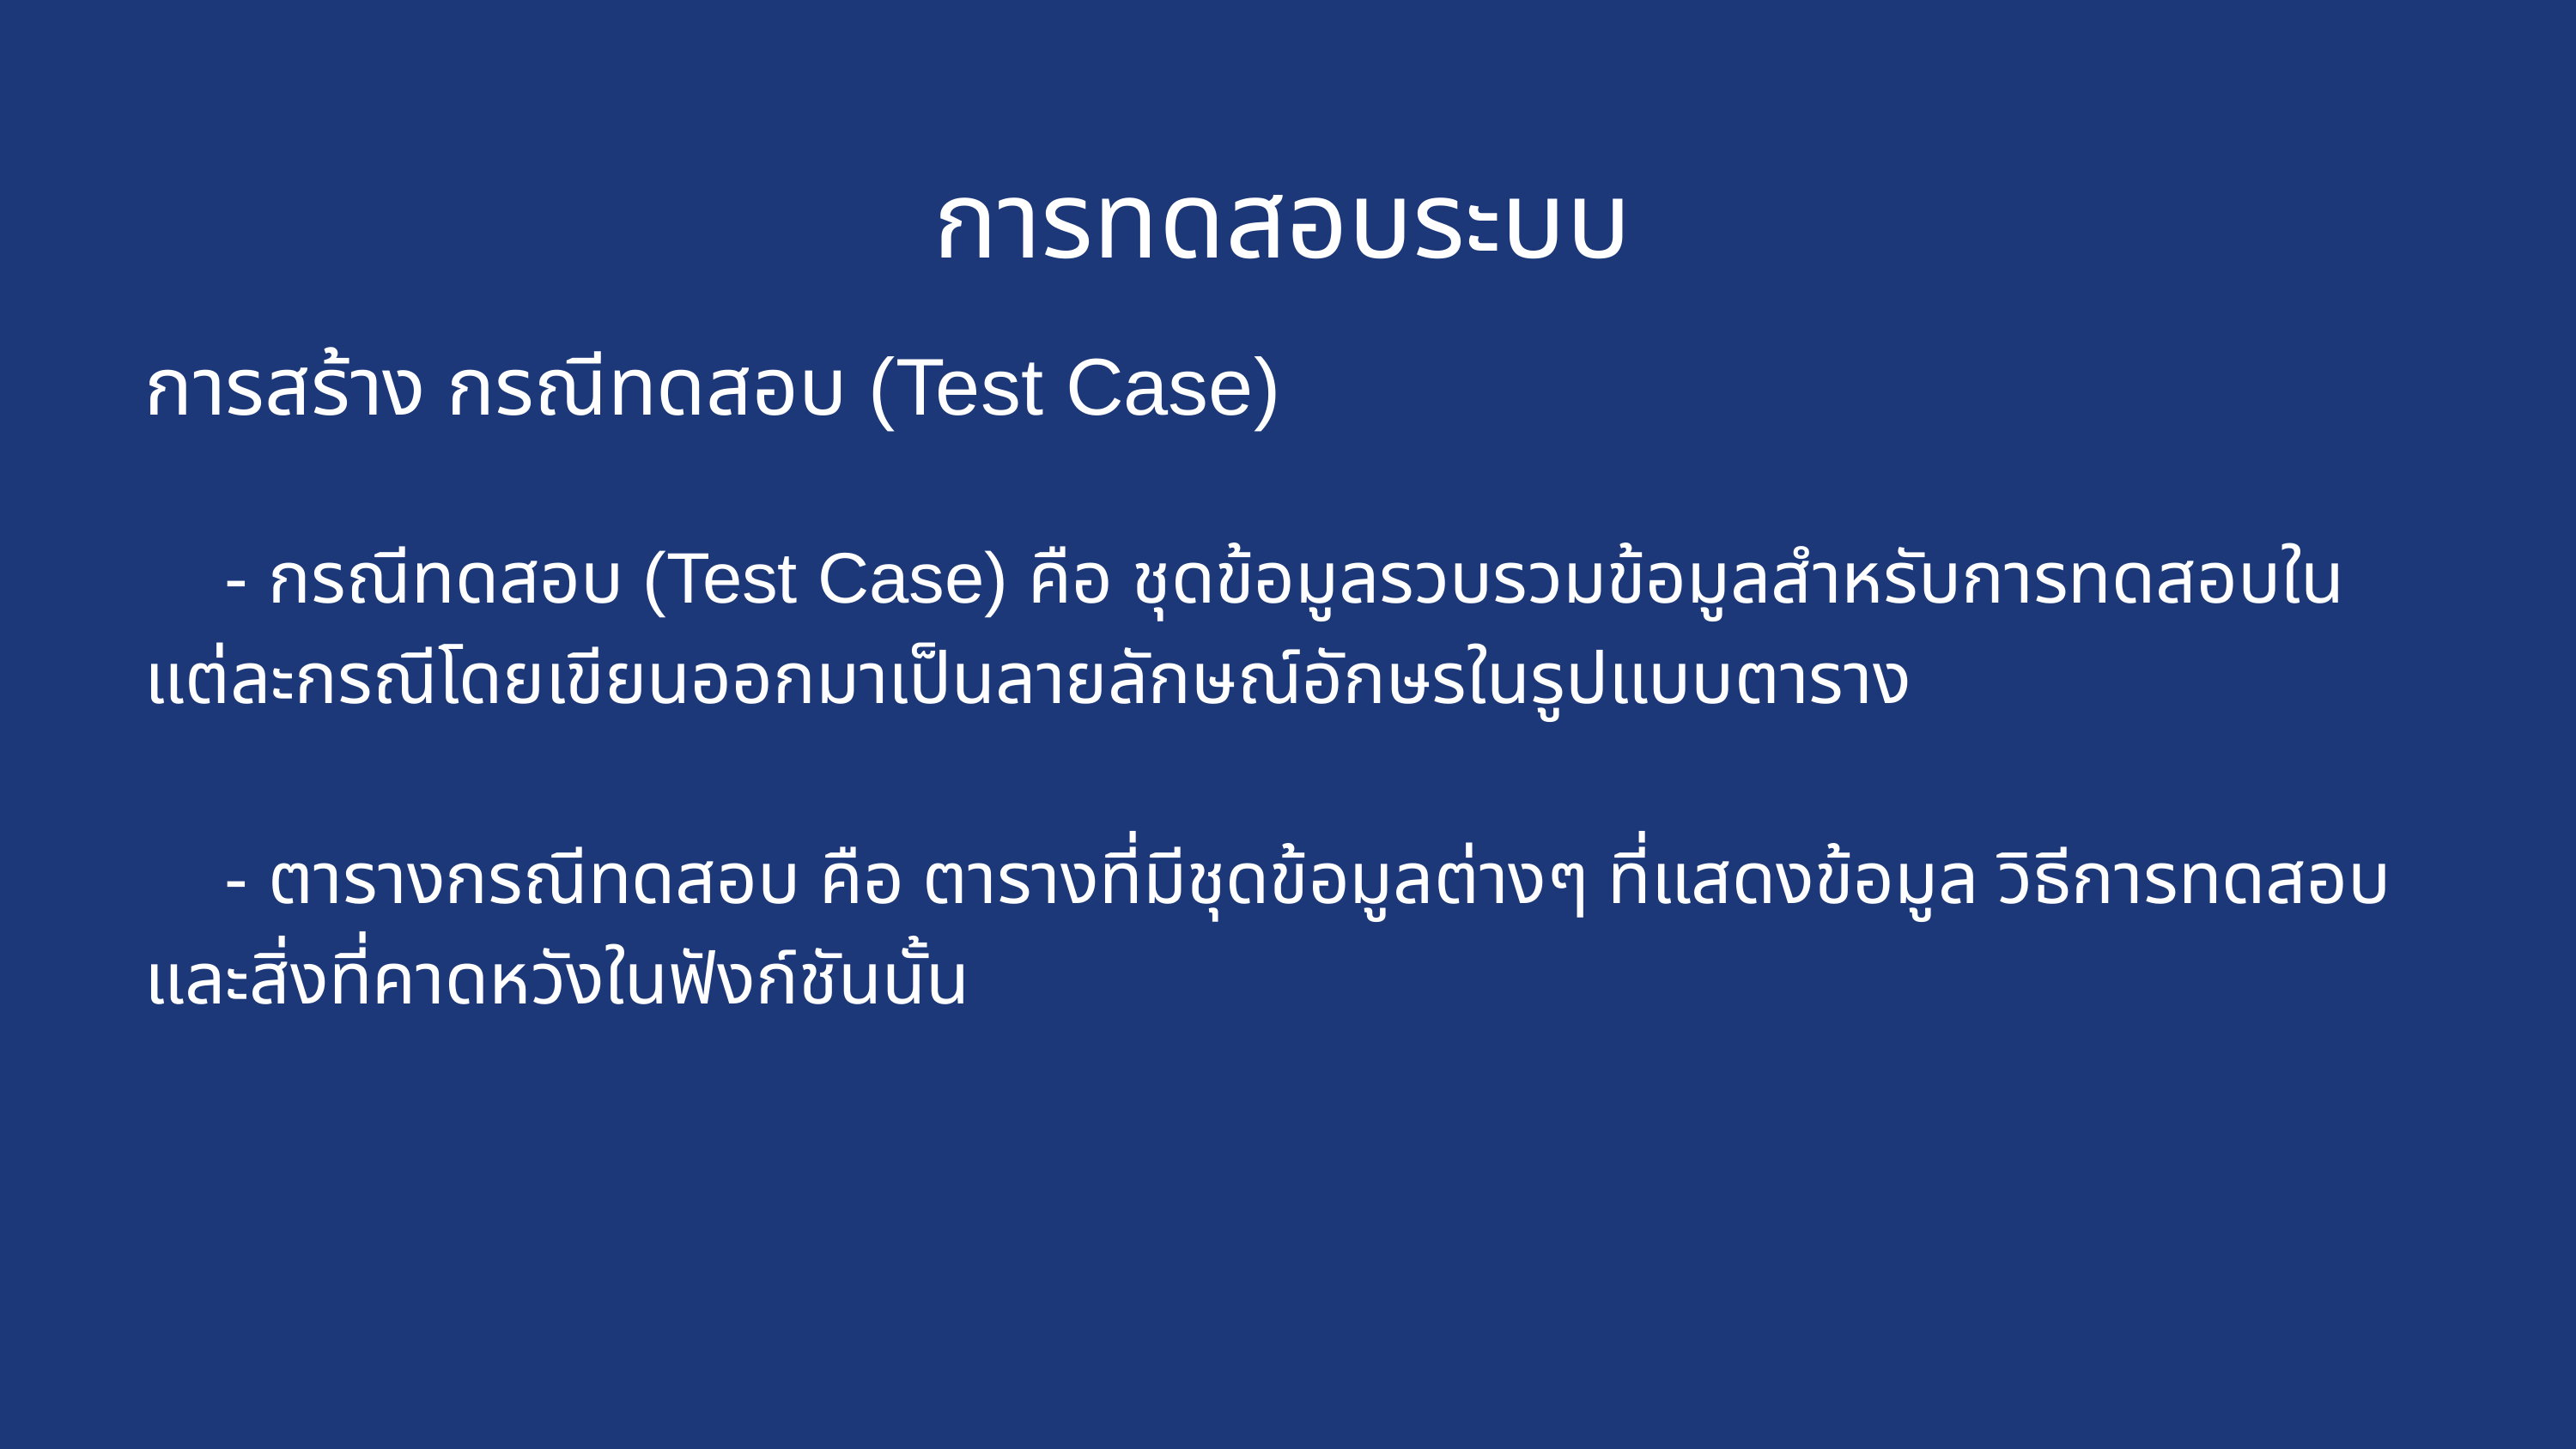

การทดสอบระบบ
การสร้าง กรณีทดสอบ (Test Case)
    - กรณีทดสอบ (Test Case) คือ ชุดข้อมูลรวบรวมข้อมูลสำหรับการทดสอบในแต่ละกรณีโดยเขียนออกมาเป็นลายลักษณ์อักษรในรูปแบบตาราง

    - ตารางกรณีทดสอบ คือ ตารางที่มีชุดข้อมูลต่างๆ ที่แสดงข้อมูล วิธีการทดสอบ และสิ่งที่คาดหวังในฟังก์ชันนั้น